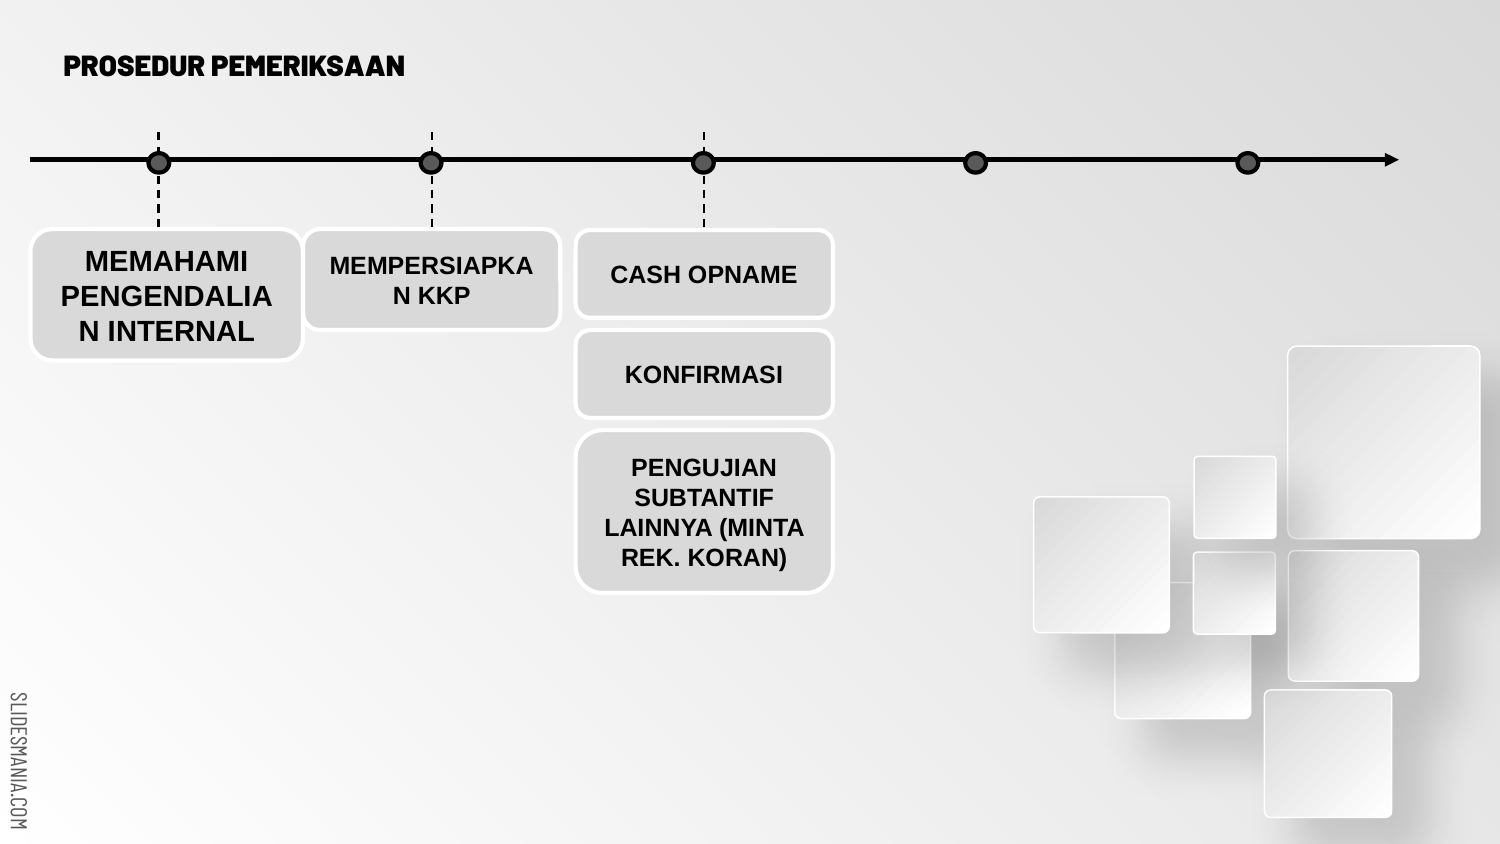

# PROSEDUR PEMERIKSAAN

MEMAHAMI PENGENDALIAN INTERNAL
MEMPERSIAPKAN KKP
CASH OPNAME
KONFIRMASI
PENGUJIAN SUBTANTIF LAINNYA (MINTA REK. KORAN)